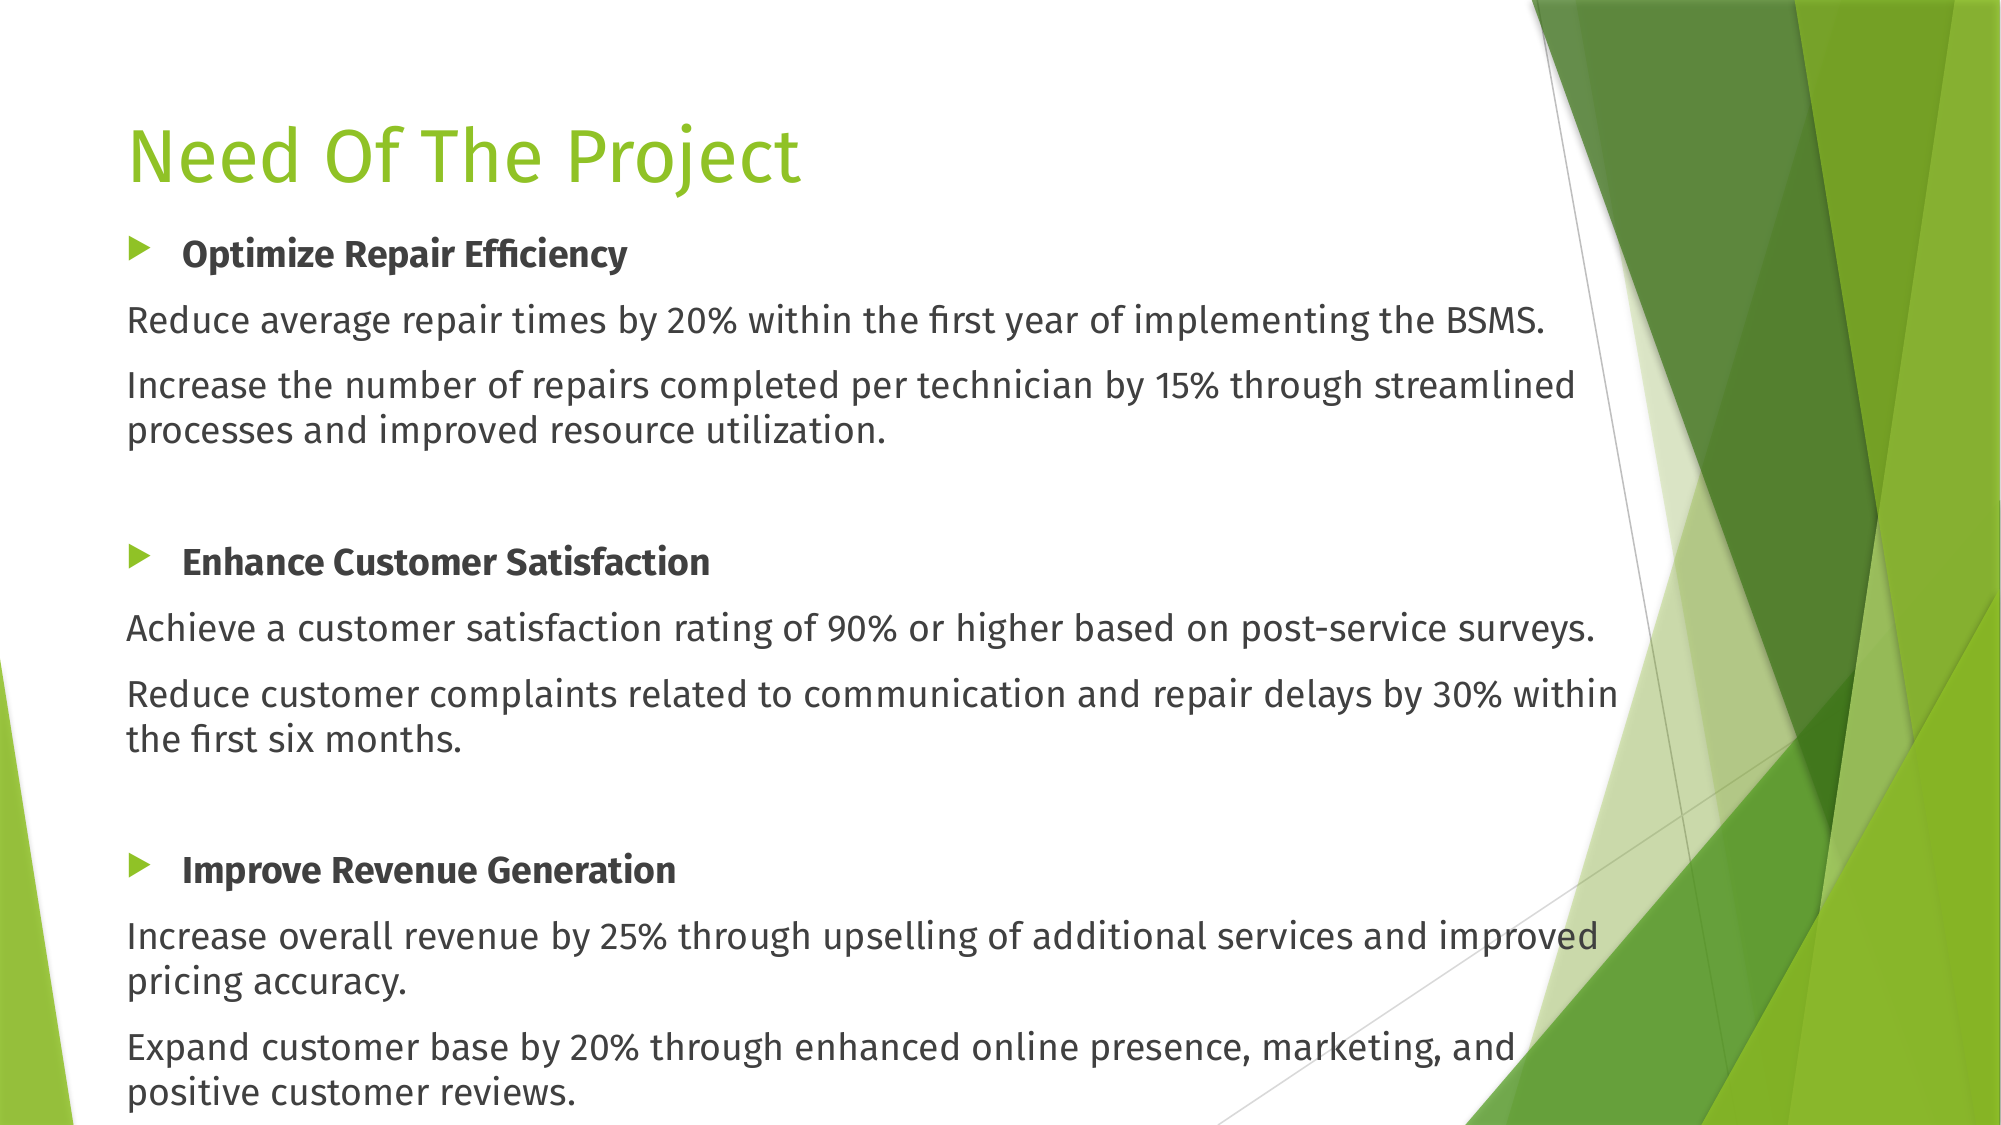

# Need Of The Project
Optimize Repair Efficiency
Reduce average repair times by 20% within the first year of implementing the BSMS.
Increase the number of repairs completed per technician by 15% through streamlined processes and improved resource utilization.

Enhance Customer Satisfaction
Achieve a customer satisfaction rating of 90% or higher based on post-service surveys.
Reduce customer complaints related to communication and repair delays by 30% within the first six months.

Improve Revenue Generation
Increase overall revenue by 25% through upselling of additional services and improved pricing accuracy.
Expand customer base by 20% through enhanced online presence, marketing, and positive customer reviews.